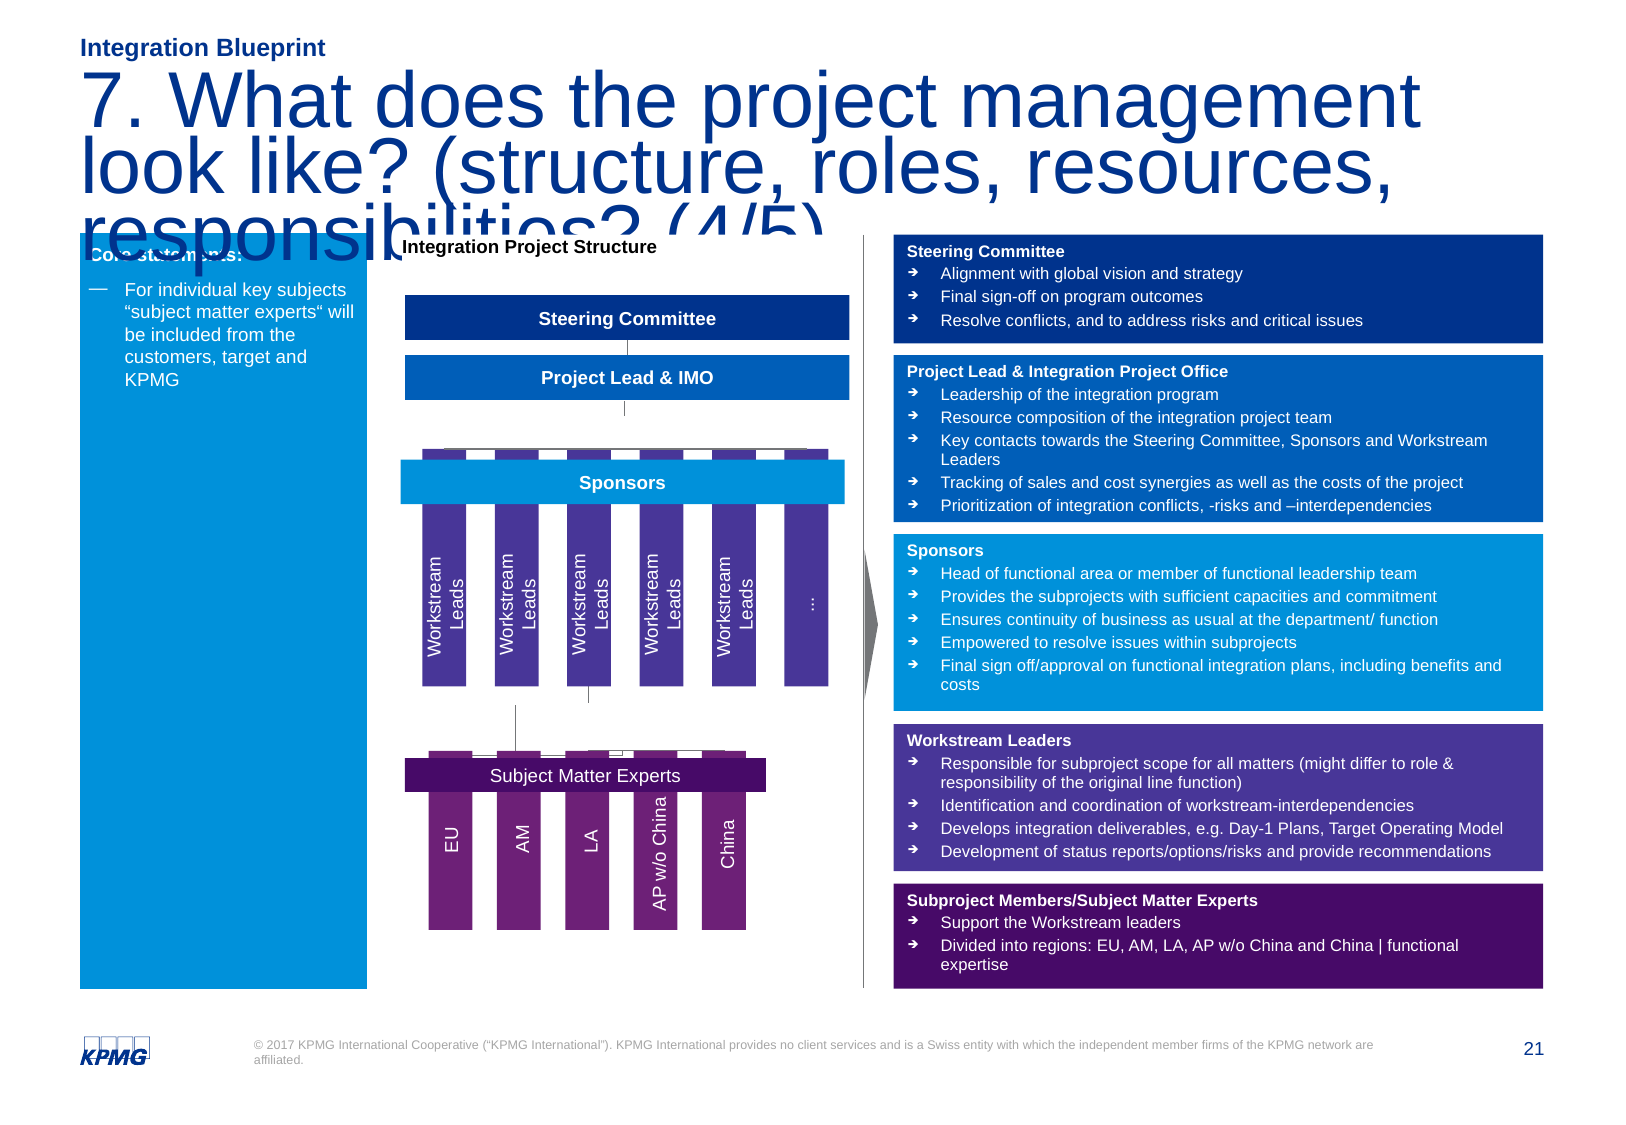

Integration Blueprint
# 7. What does the project management look like? (structure, roles, resources, responsibilities? (4/5)
Core statements:
For individual key subjects “subject matter experts“ will be included from the customers, target and KPMG
Integration Project Structure

Steering Committee
Alignment with global vision and strategy
Final sign-off on program outcomes
Resolve conflicts, and to address risks and critical issues
Steering Committee
Project Lead & Integration Project Office
Leadership of the integration program
Resource composition of the integration project team
Key contacts towards the Steering Committee, Sponsors and Workstream Leaders
Tracking of sales and cost synergies as well as the costs of the project
Prioritization of integration conflicts, -risks and –interdependencies
Project Lead & IMO
Workstream  Leads
Workstream Leads
Workstream Leads
Workstream Leads
Workstream  Leads
...
Sponsors
Sponsors
Head of functional area or member of functional leadership team
Provides the subprojects with sufficient capacities and commitment
Ensures continuity of business as usual at the department/ function
Empowered to resolve issues within subprojects
Final sign off/approval on functional integration plans, including benefits and costs
Workstream Leaders
Responsible for subproject scope for all matters (might differ to role & responsibility of the original line function)
Identification and coordination of workstream-interdependencies
Develops integration deliverables, e.g. Day-1 Plans, Target Operating Model
Development of status reports/options/risks and provide recommendations
            EU
            AM
            LA
 AP w/o China
         China
Subject Matter Experts
Subproject Members/Subject Matter Experts
Support the Workstream leaders
Divided into regions: EU, AM, LA, AP w/o China and China | functional expertise